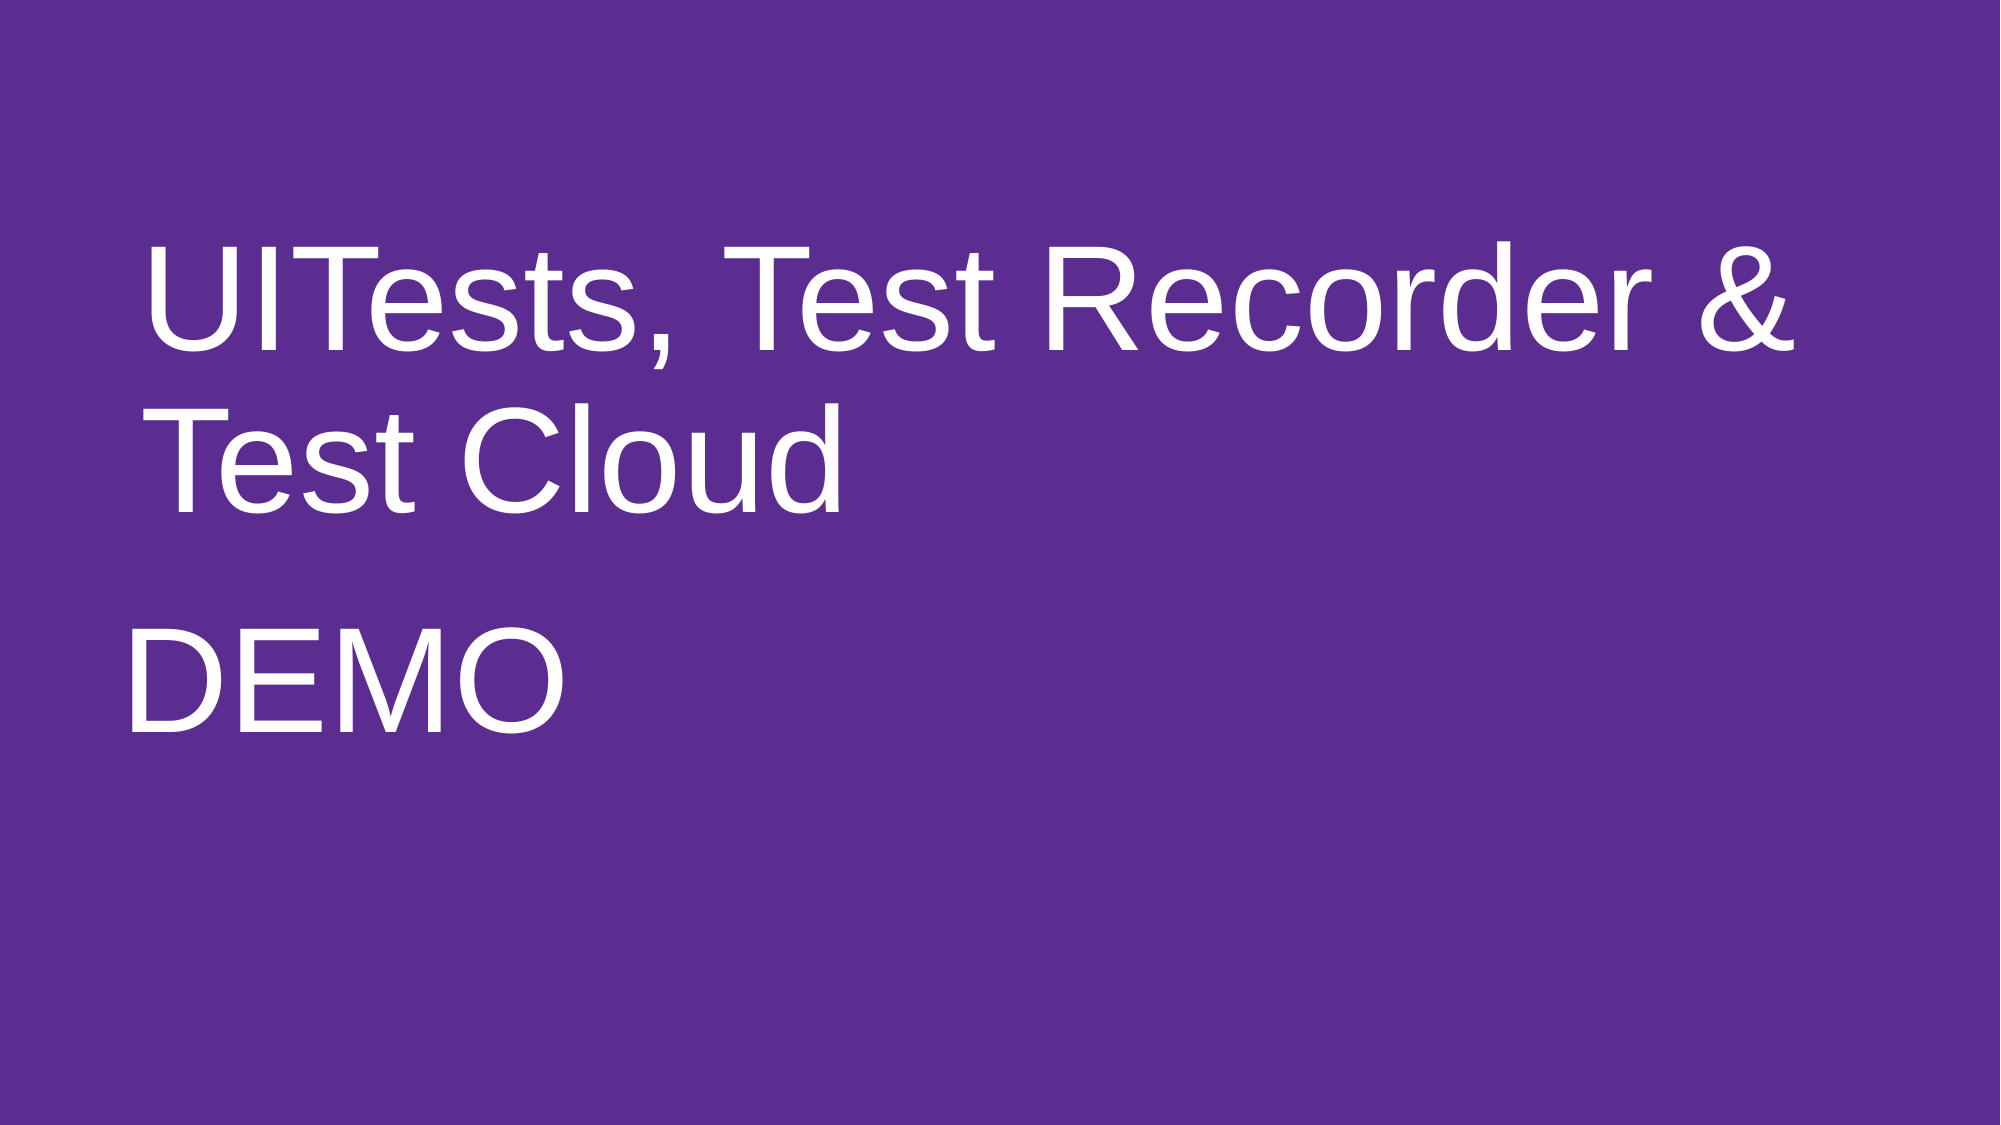

# UITests, Test Recorder & Test Cloud